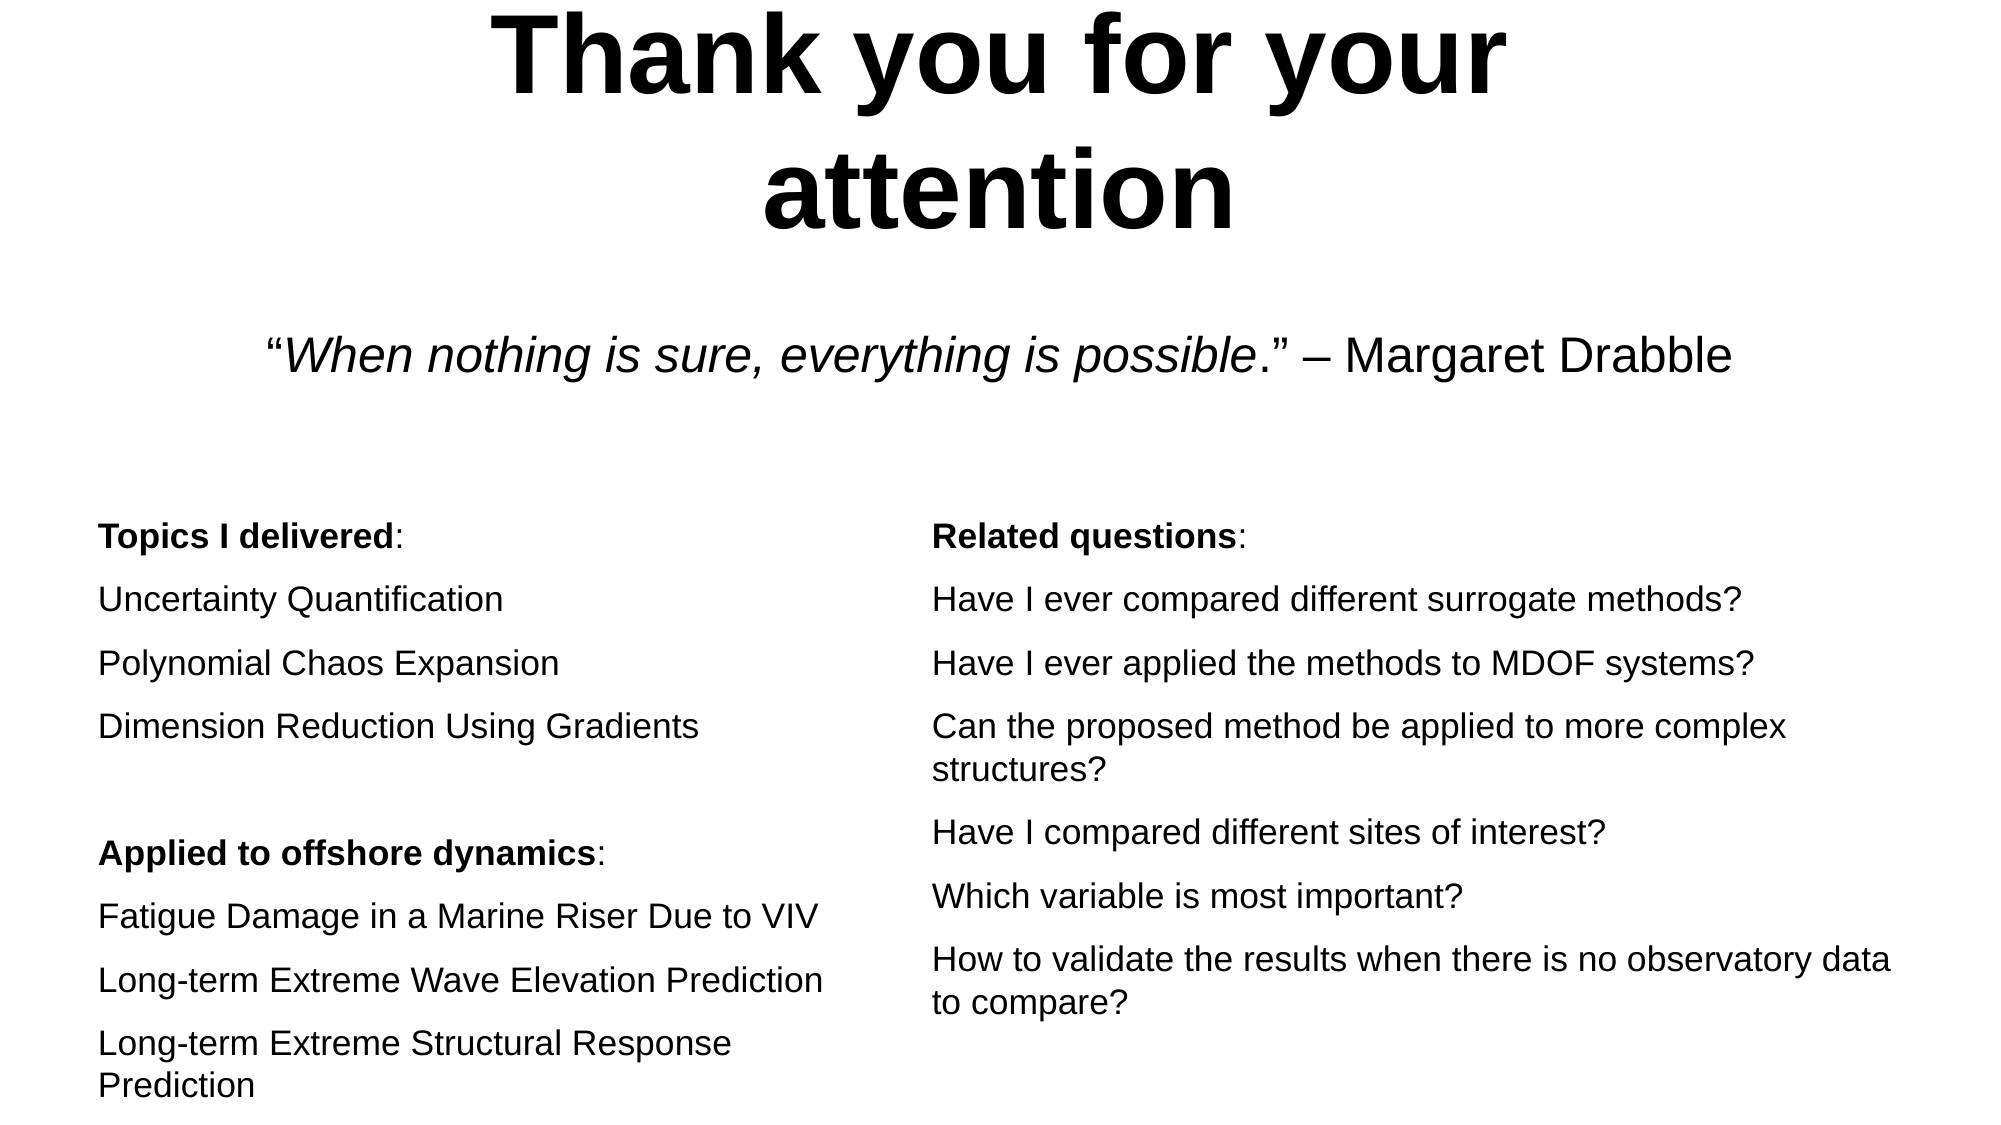

# Thank you for your attention

“When nothing is sure, everything is possible.” – Margaret Drabble
Topics I delivered:
Uncertainty Quantification
Polynomial Chaos Expansion
Dimension Reduction Using Gradients

Applied to offshore dynamics:
Fatigue Damage in a Marine Riser Due to VIV
Long-term Extreme Wave Elevation Prediction
Long-term Extreme Structural Response Prediction

Related questions:
Have I ever compared different surrogate methods?
Have I ever applied the methods to MDOF systems?
Can the proposed method be applied to more complex structures?
Have I compared different sites of interest?
Which variable is most important?
How to validate the results when there is no observatory data to compare?